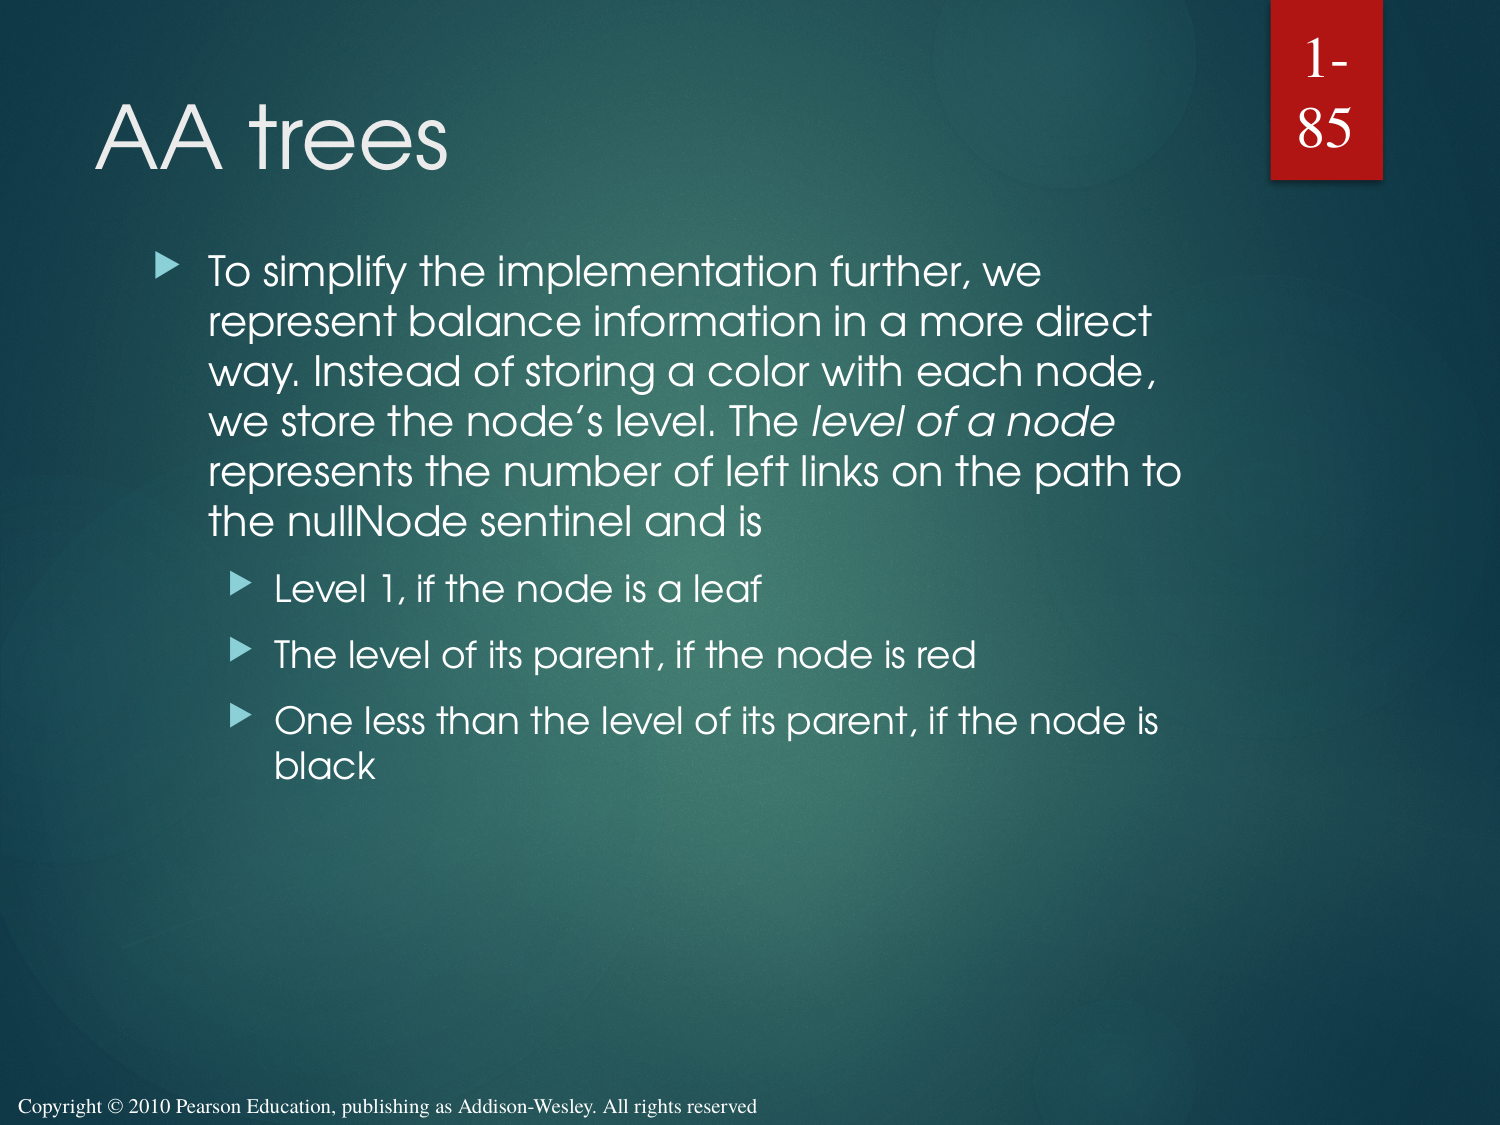

1-85
# AA trees
To simplify the implementation further, we represent balance information in a more direct way. Instead of storing a color with each node, we store the node’s level. The level of a node represents the number of left links on the path to the nullNode sentinel and is
Level 1, if the node is a leaf
The level of its parent, if the node is red
One less than the level of its parent, if the node is black